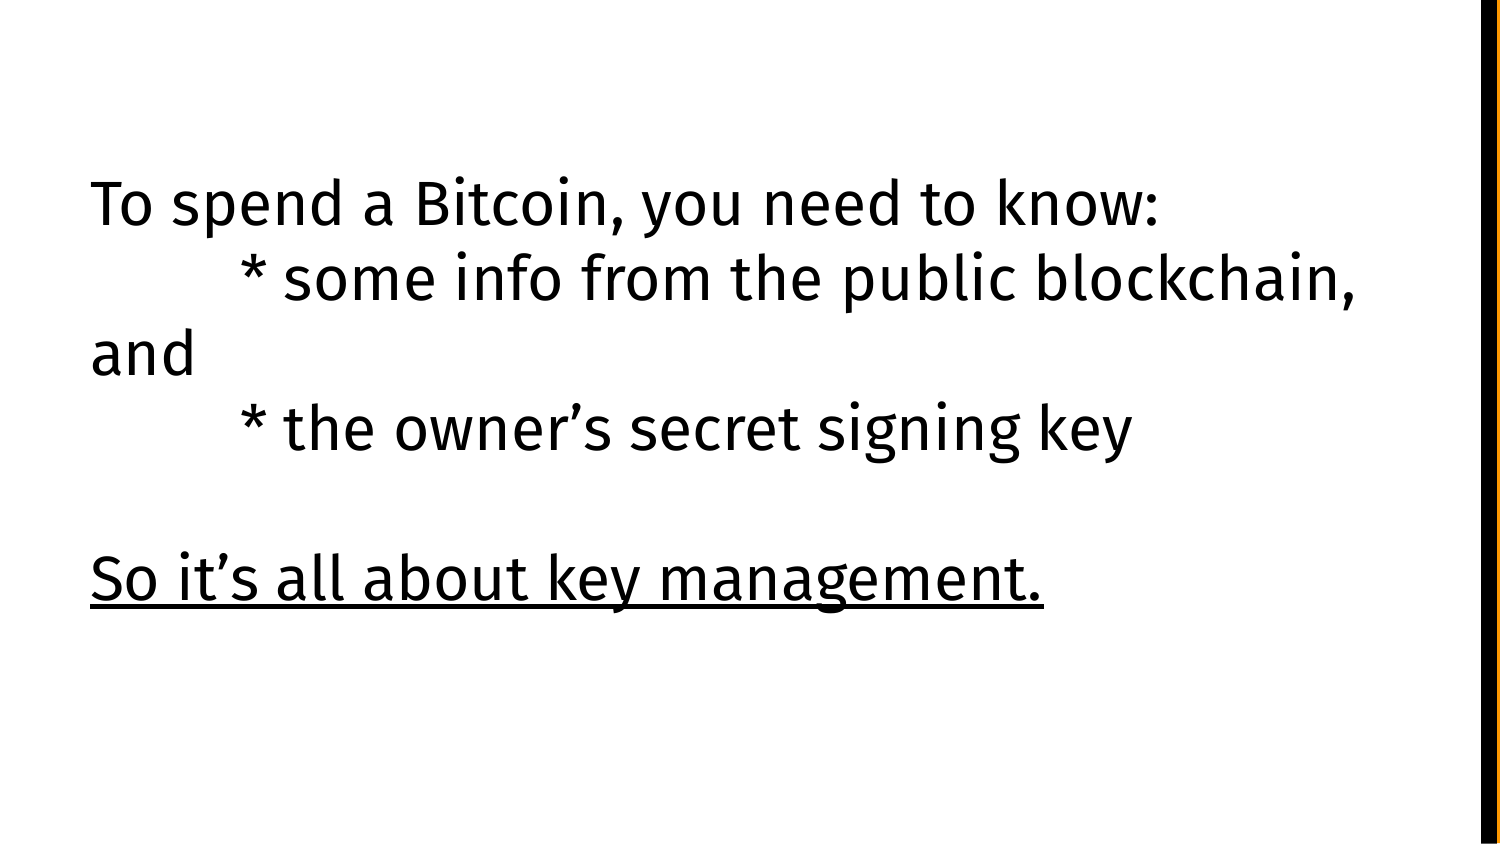

To spend a Bitcoin, you need to know:
	* some info from the public blockchain, and
	* the owner’s secret signing key

So it’s all about key management.